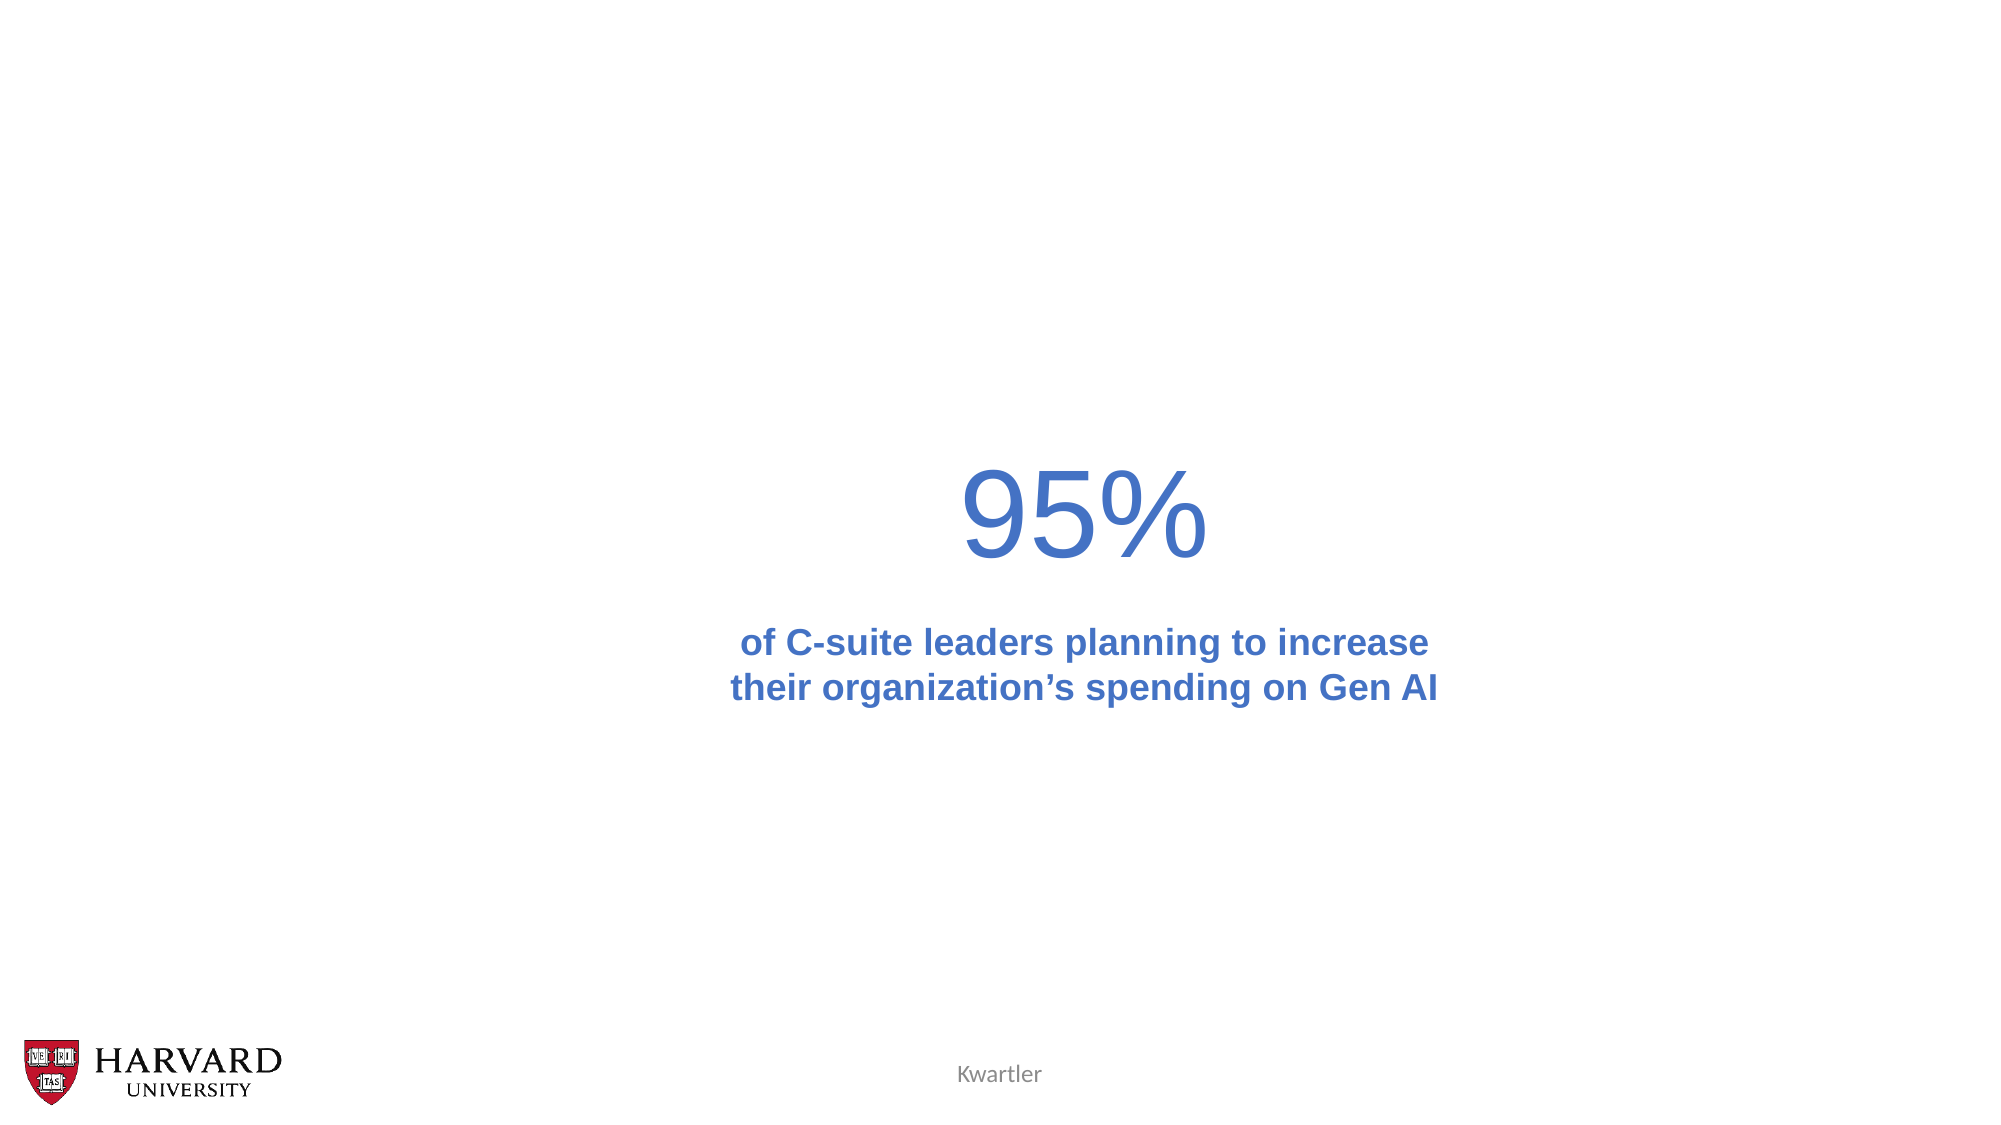

#
95%
of C-suite leaders planning to increase their organization’s spending on Gen AI

Kwartler